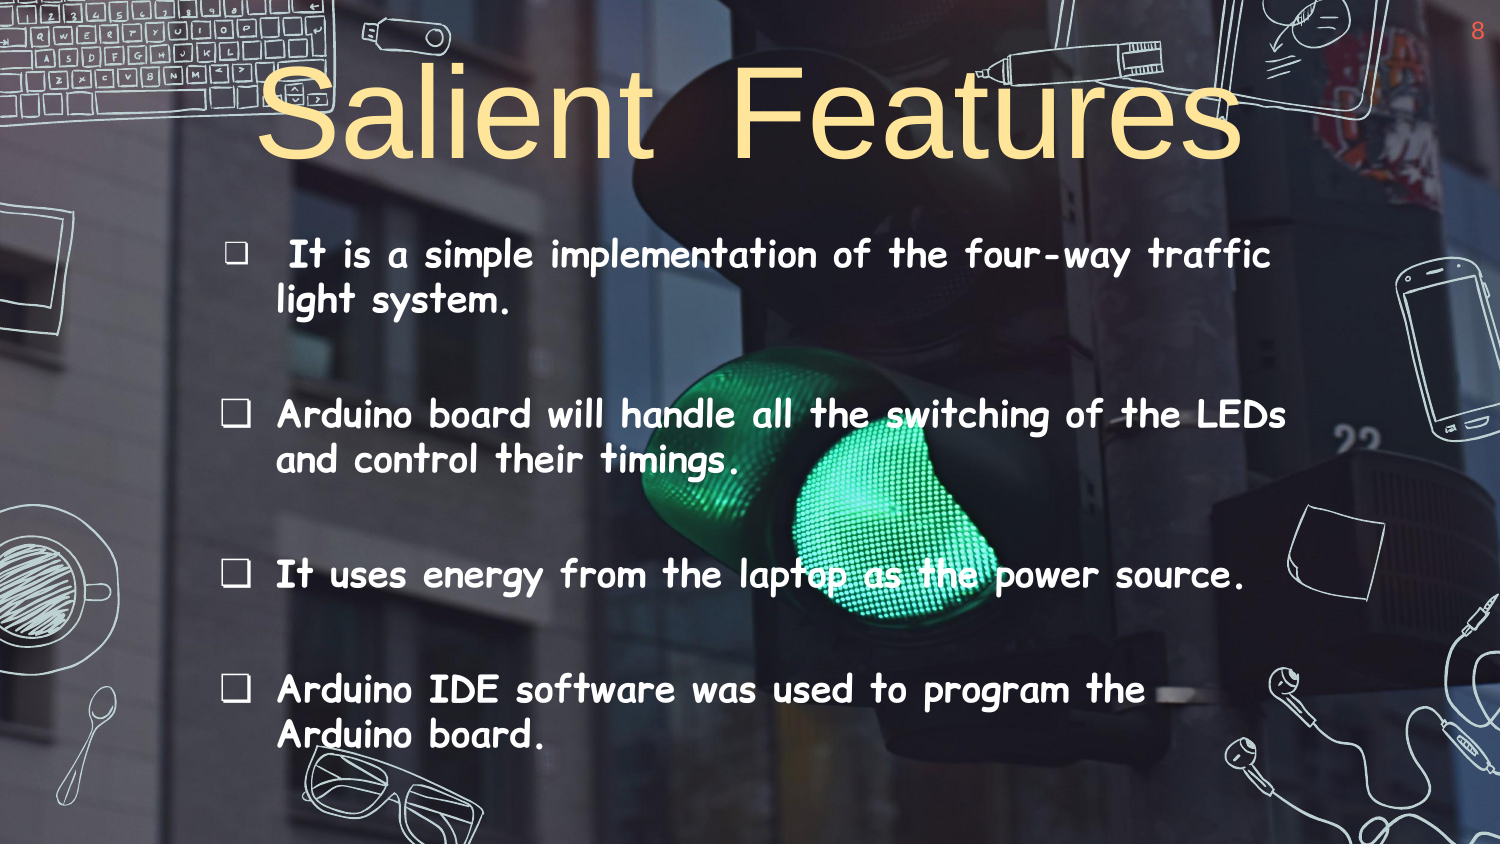

8
# Salient  Features
 It is a simple implementation of the four-way traffic light system.

Arduino board will handle all the switching of the LEDs and control their timings.

It uses energy from the laptop as the power source.

Arduino IDE software was used to program the Arduino board.